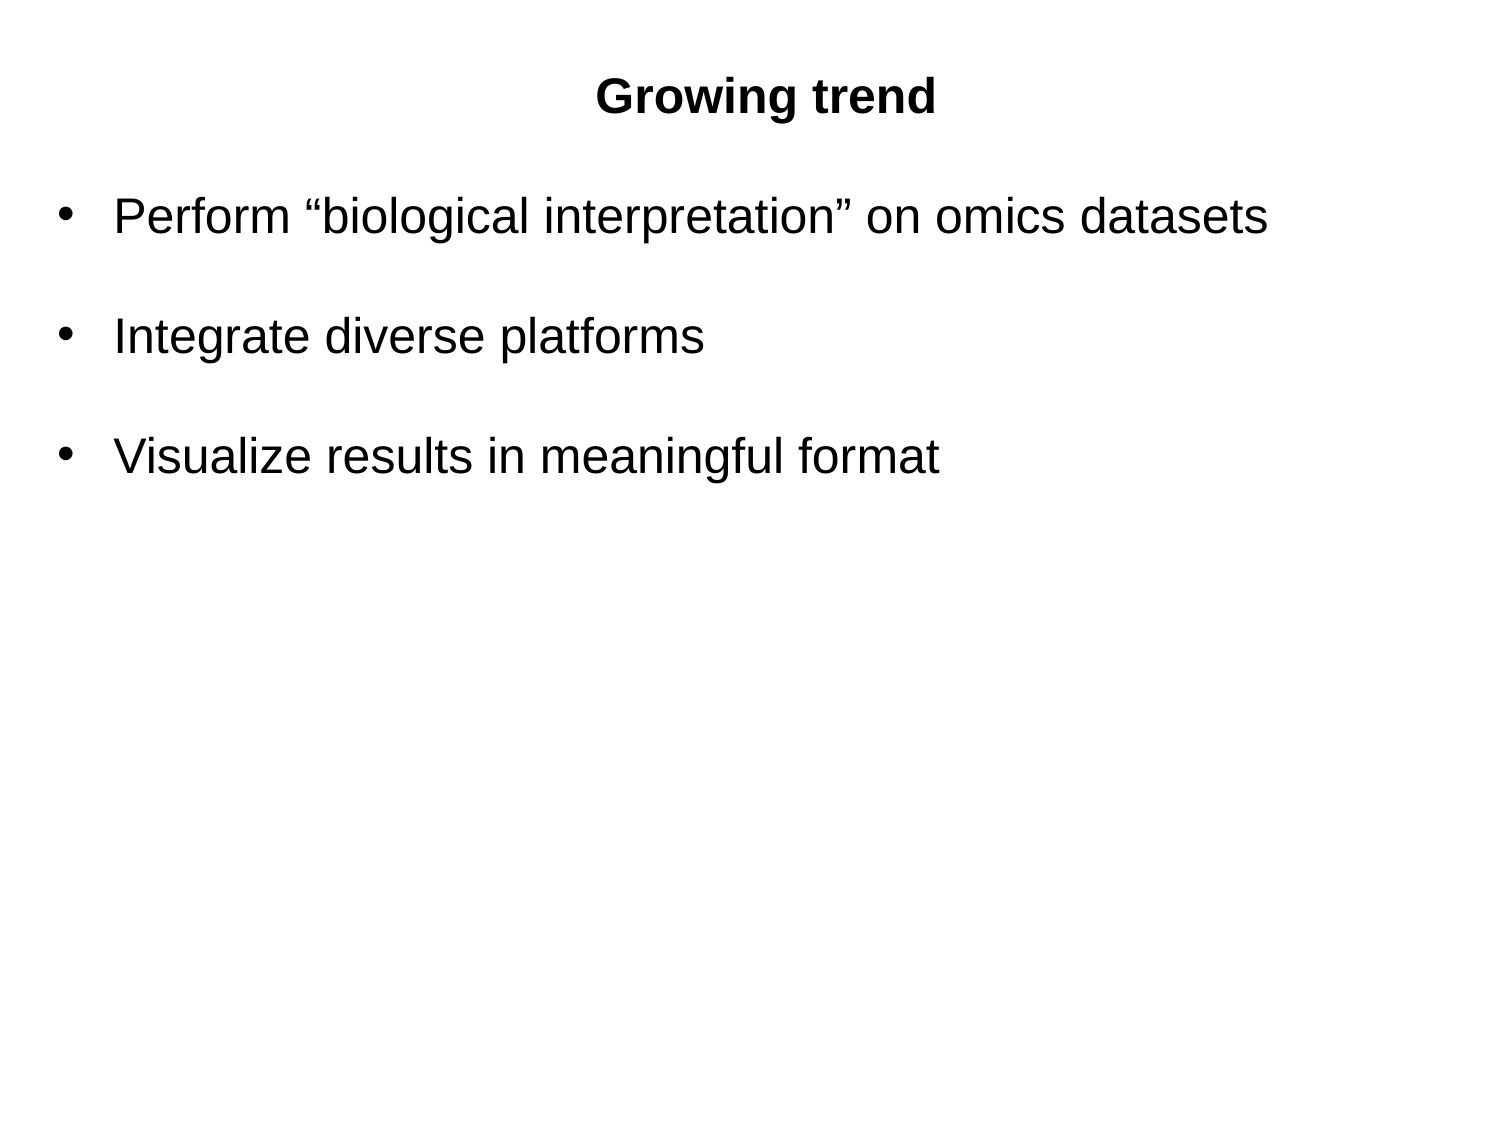

Growing trend

Perform “biological interpretation” on omics datasets

Integrate diverse platforms

Visualize results in meaningful format